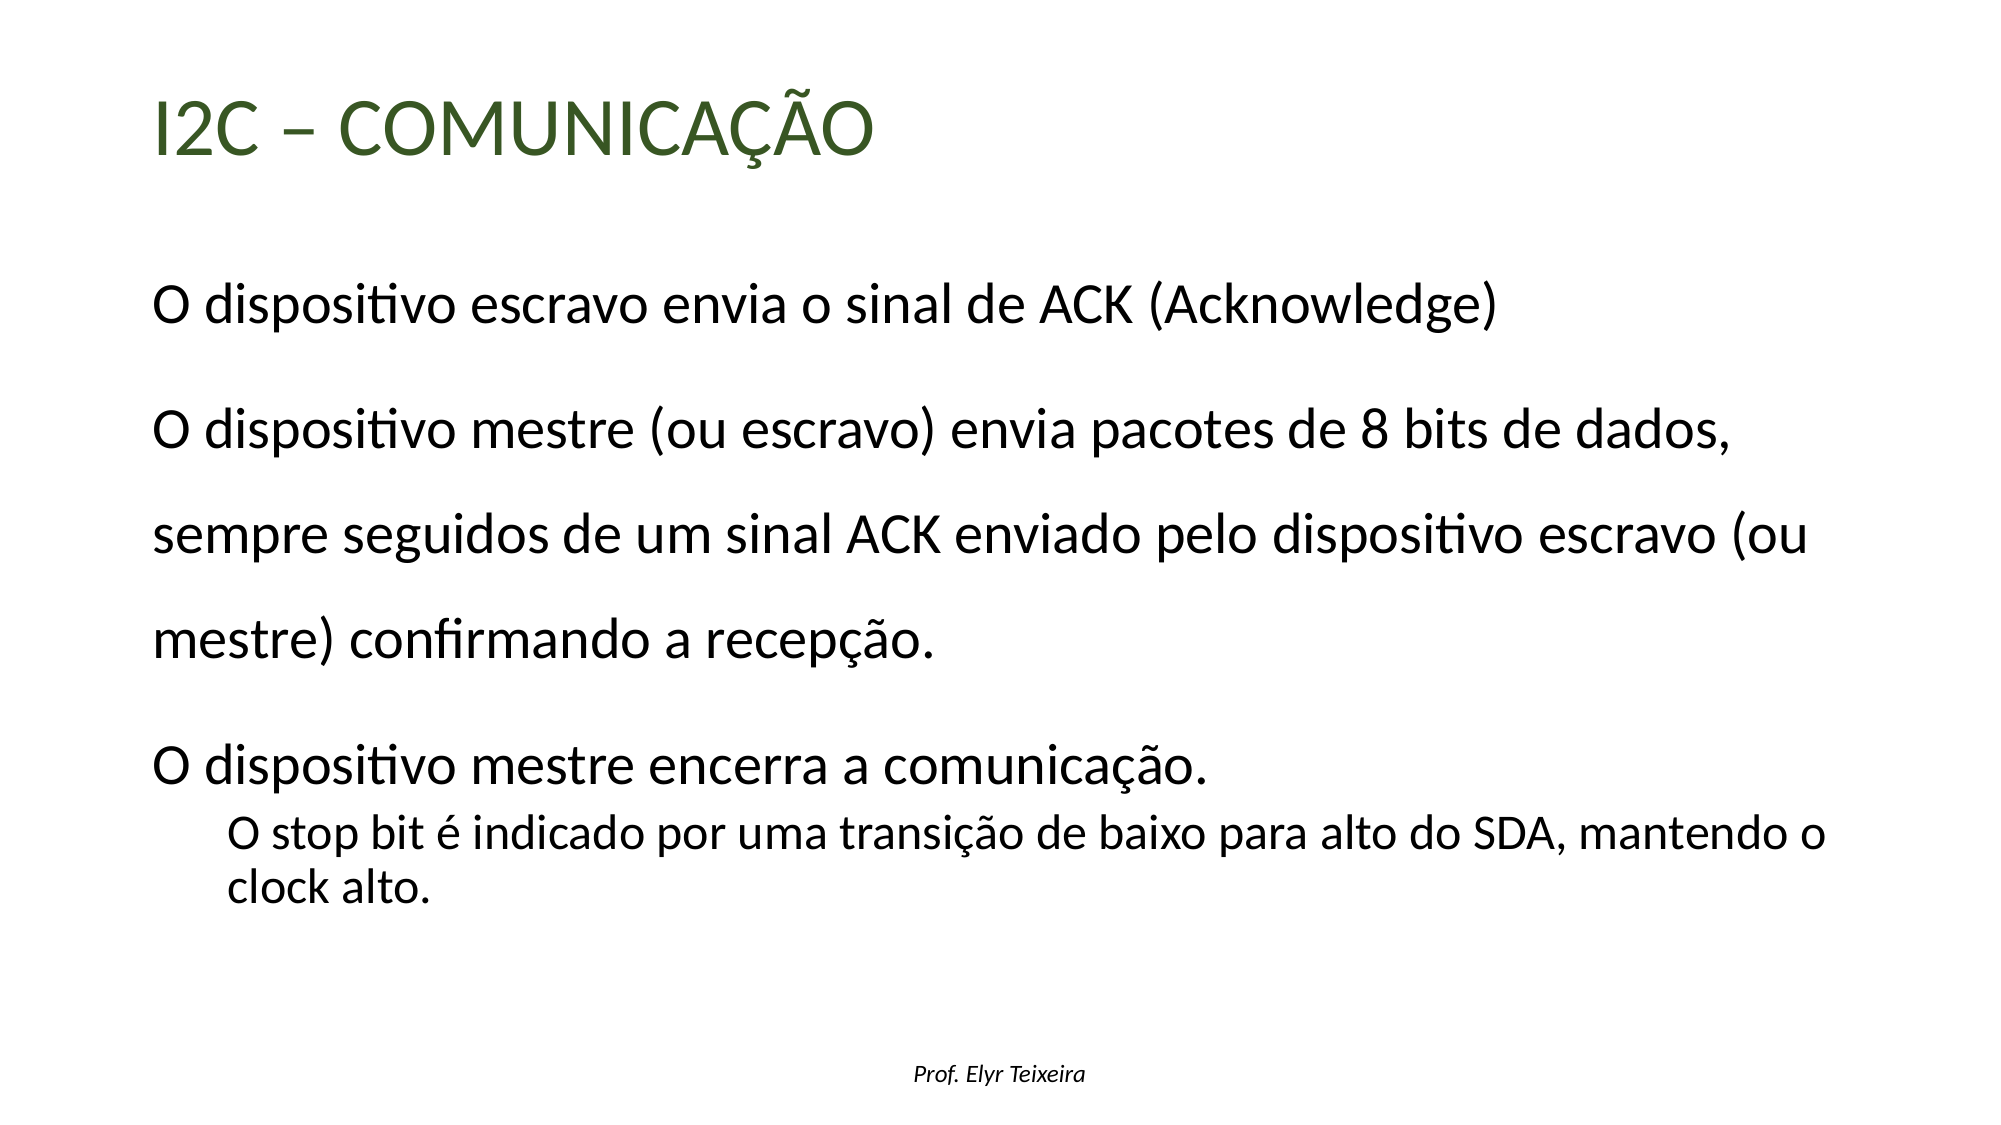

# I2C – Comunicação
O dispositivo escravo envia o sinal de ACK (Acknowledge)
O dispositivo mestre (ou escravo) envia pacotes de 8 bits de dados, sempre seguidos de um sinal ACK enviado pelo dispositivo escravo (ou mestre) confirmando a recepção.
O dispositivo mestre encerra a comunicação.
O stop bit é indicado por uma transição de baixo para alto do SDA, mantendo o clock alto.